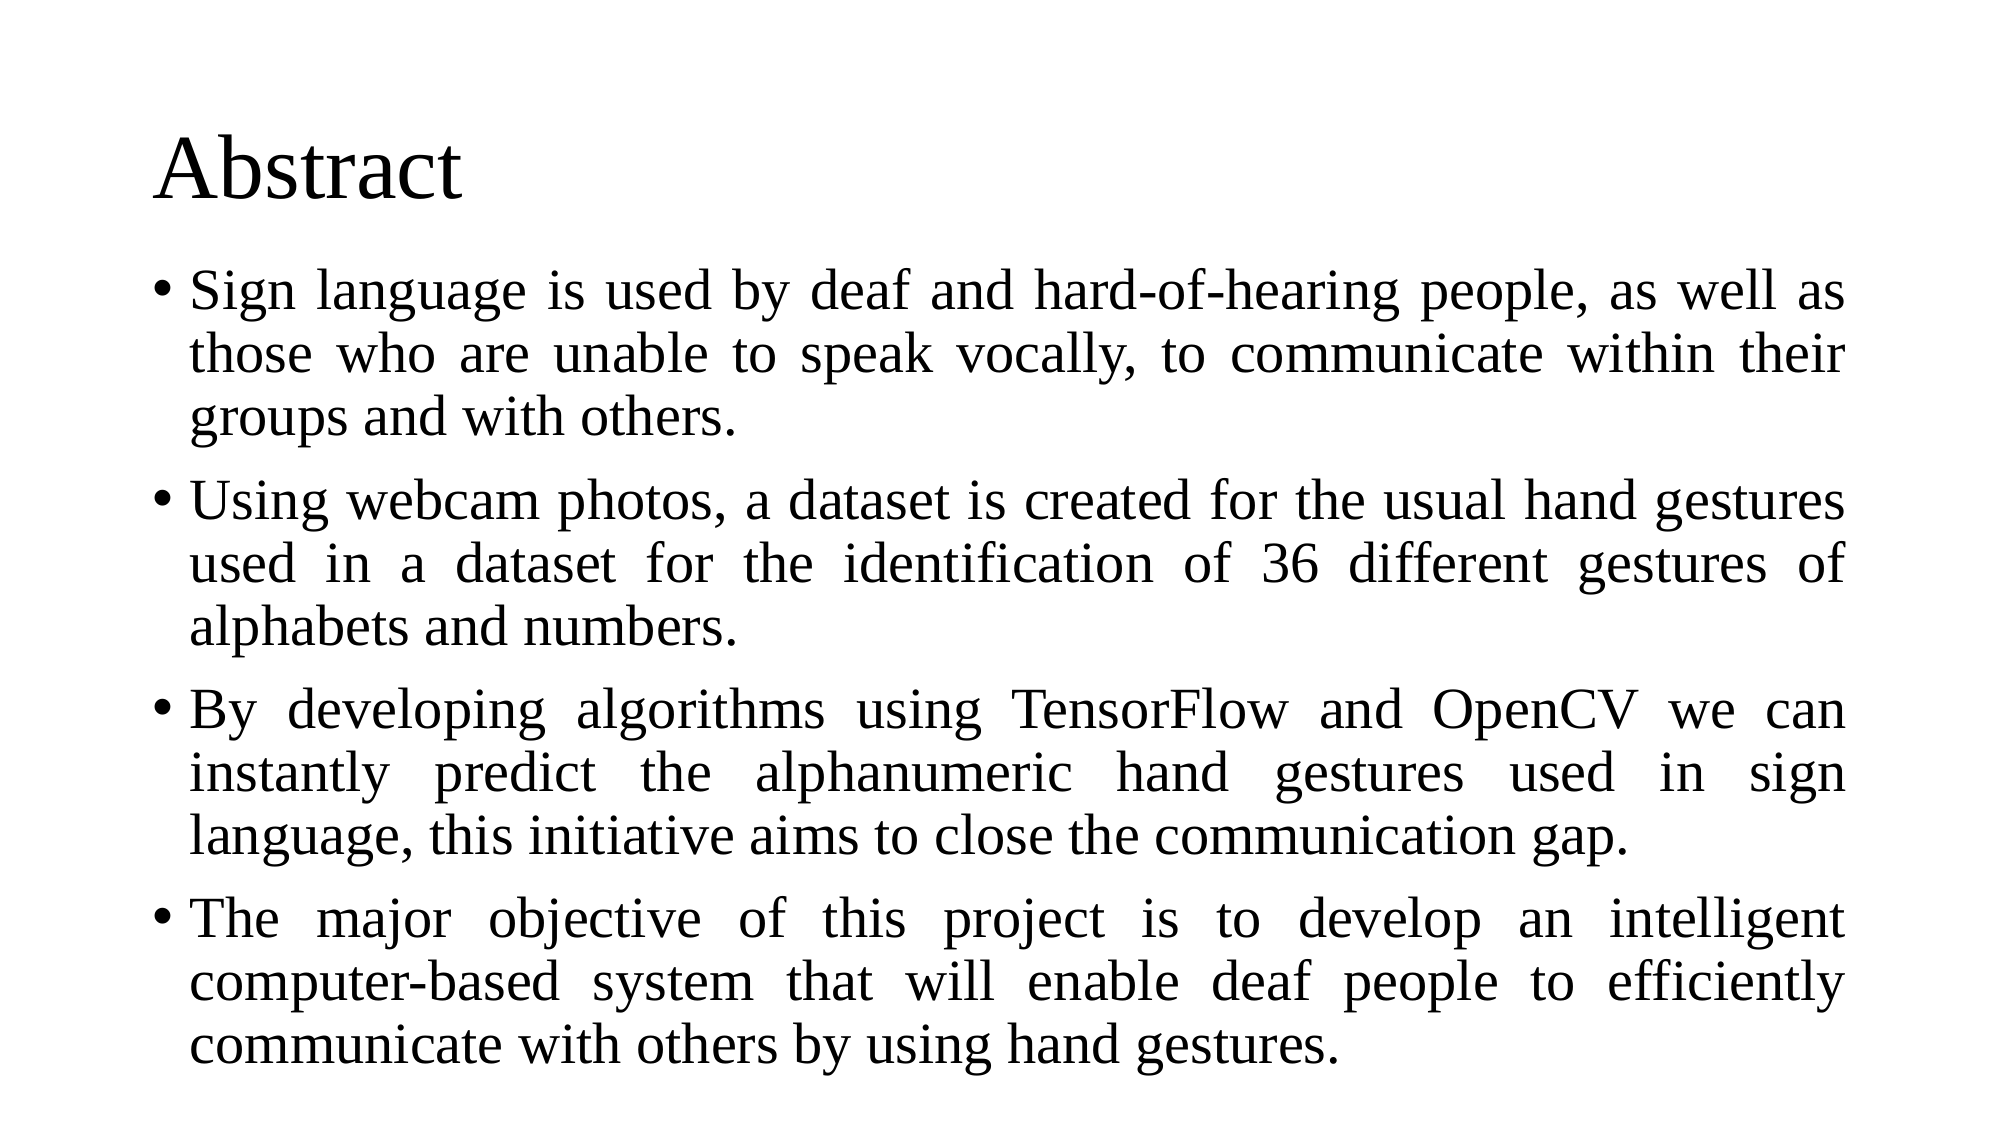

# Abstract
Sign language is used by deaf and hard-of-hearing people, as well as those who are unable to speak vocally, to communicate within their groups and with others.
Using webcam photos, a dataset is created for the usual hand gestures used in a dataset for the identification of 36 different gestures of alphabets and numbers.
By developing algorithms using TensorFlow and OpenCV we can instantly predict the alphanumeric hand gestures used in sign language, this initiative aims to close the communication gap.
The major objective of this project is to develop an intelligent computer-based system that will enable deaf people to efficiently communicate with others by using hand gestures.